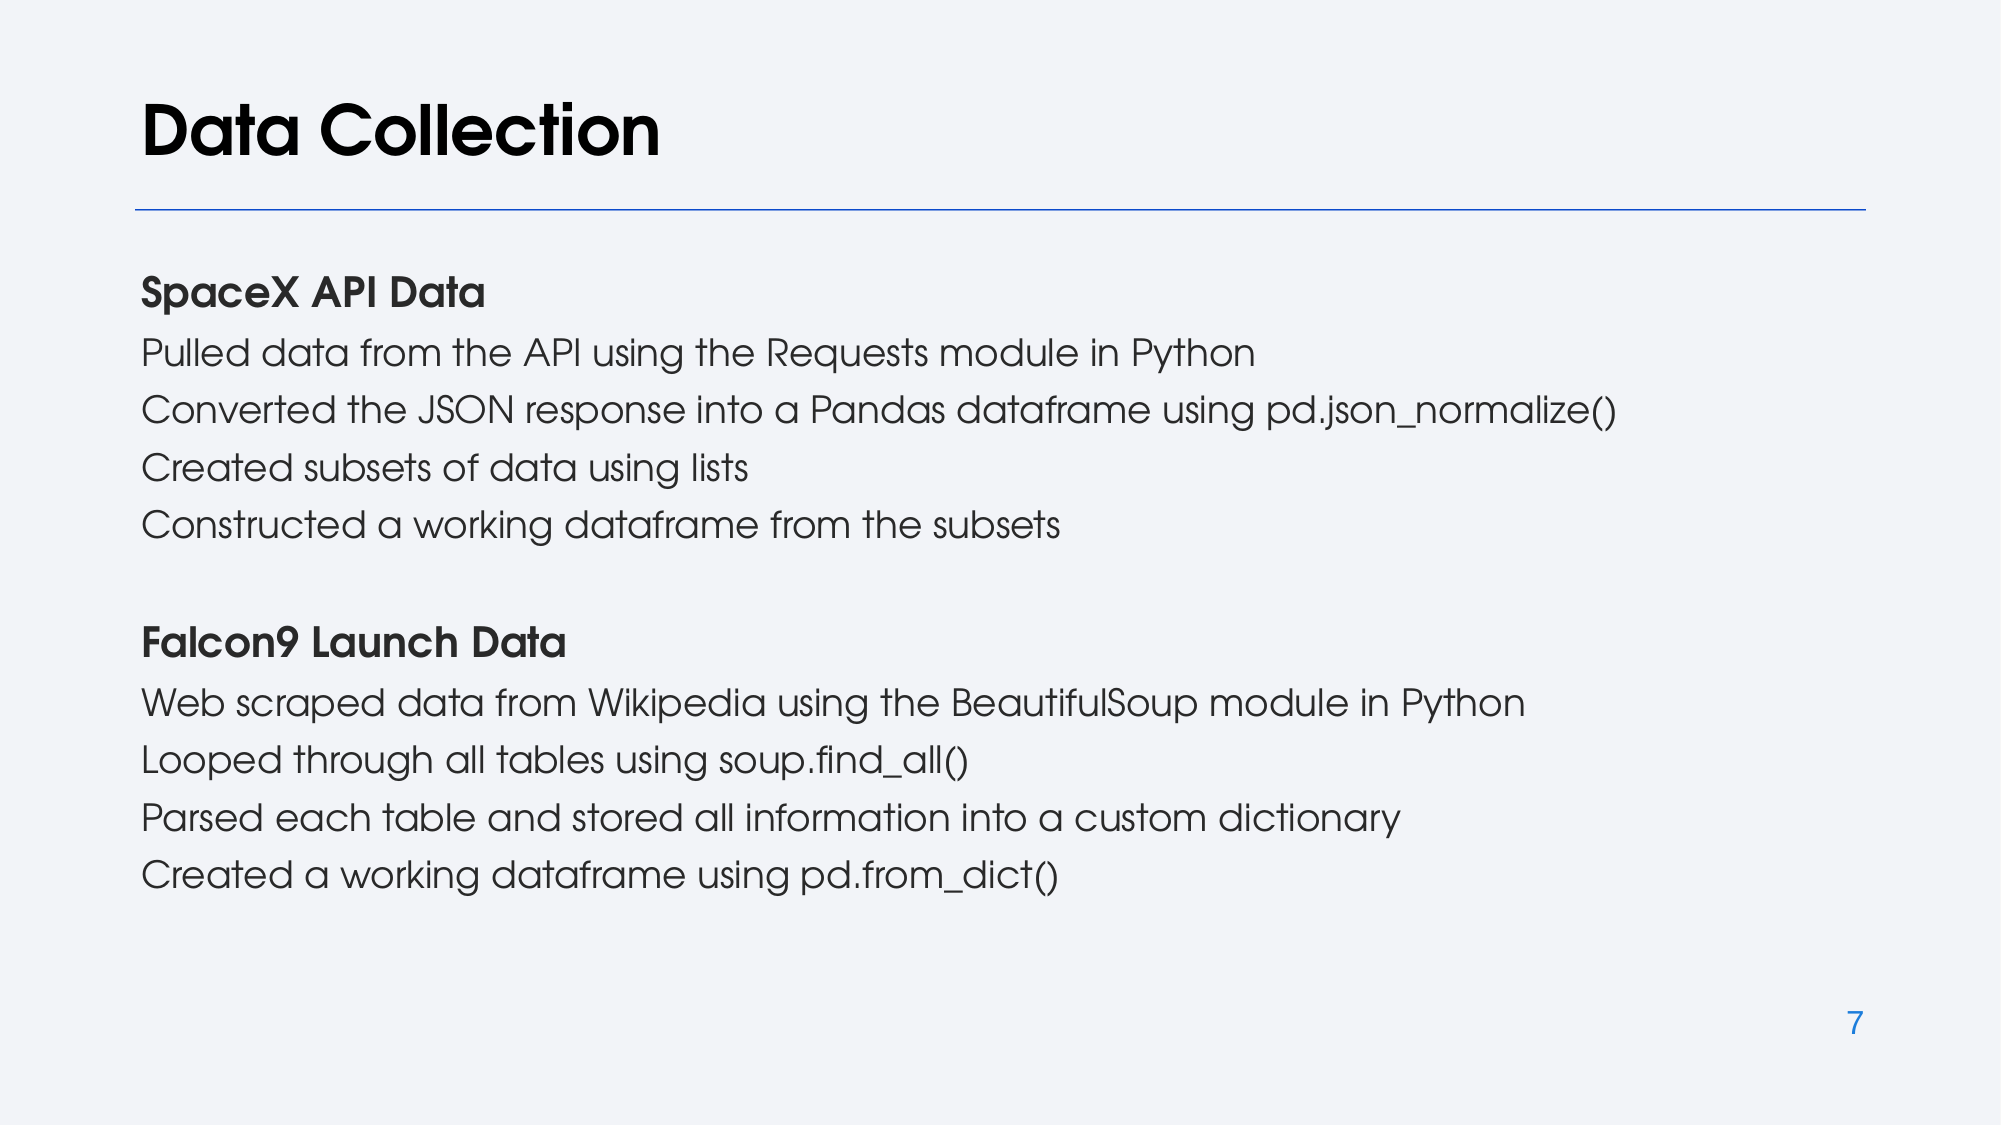

Data Collection
SpaceX API Data
Pulled data from the API using the Requests module in Python
Converted the JSON response into a Pandas dataframe using pd.json_normalize()
Created subsets of data using lists
Constructed a working dataframe from the subsets

Falcon9 Launch Data
Web scraped data from Wikipedia using the BeautifulSoup module in Python
Looped through all tables using soup.find_all()
Parsed each table and stored all information into a custom dictionary
Created a working dataframe using pd.from_dict()

7